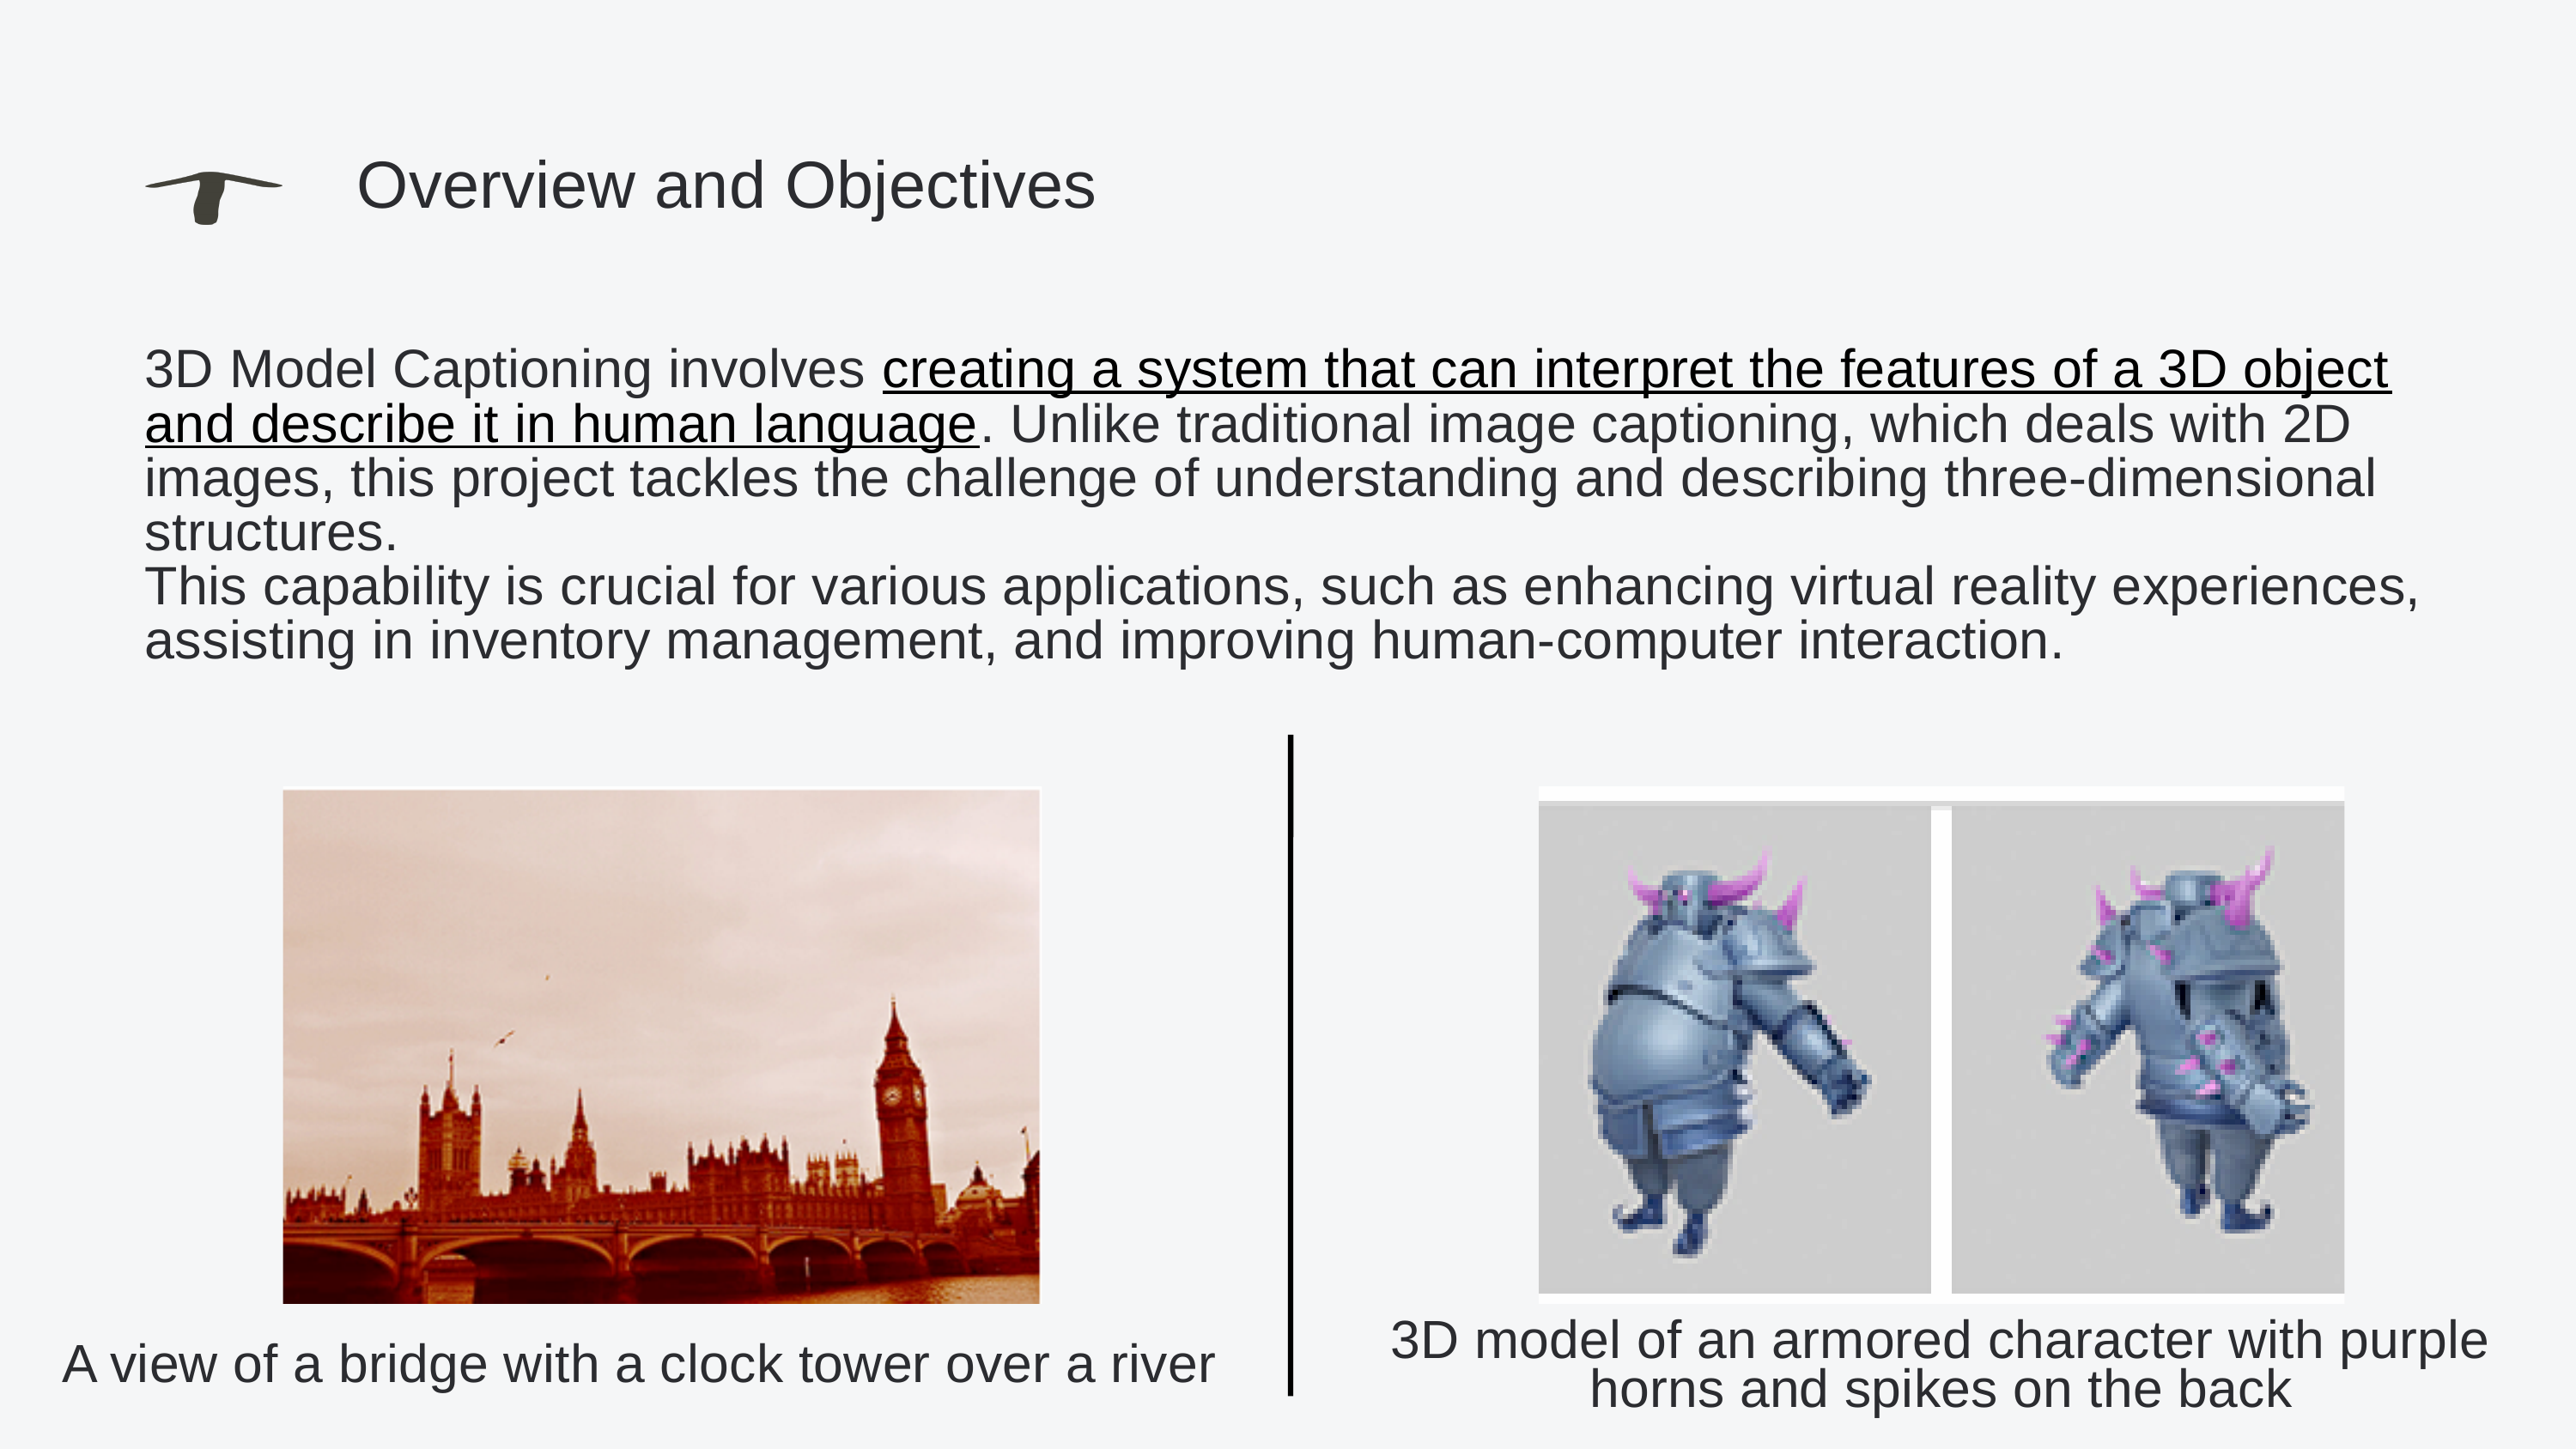

Overview and Objectives
3D Model Captioning involves creating a system that can interpret the features of a 3D object and describe it in human language. Unlike traditional image captioning, which deals with 2D images, this project tackles the challenge of understanding and describing three-dimensional structures.
This capability is crucial for various applications, such as enhancing virtual reality experiences, assisting in inventory management, and improving human-computer interaction.

3D model of an armored character with purple horns and spikes on the back
A view of a bridge with a clock tower over a river